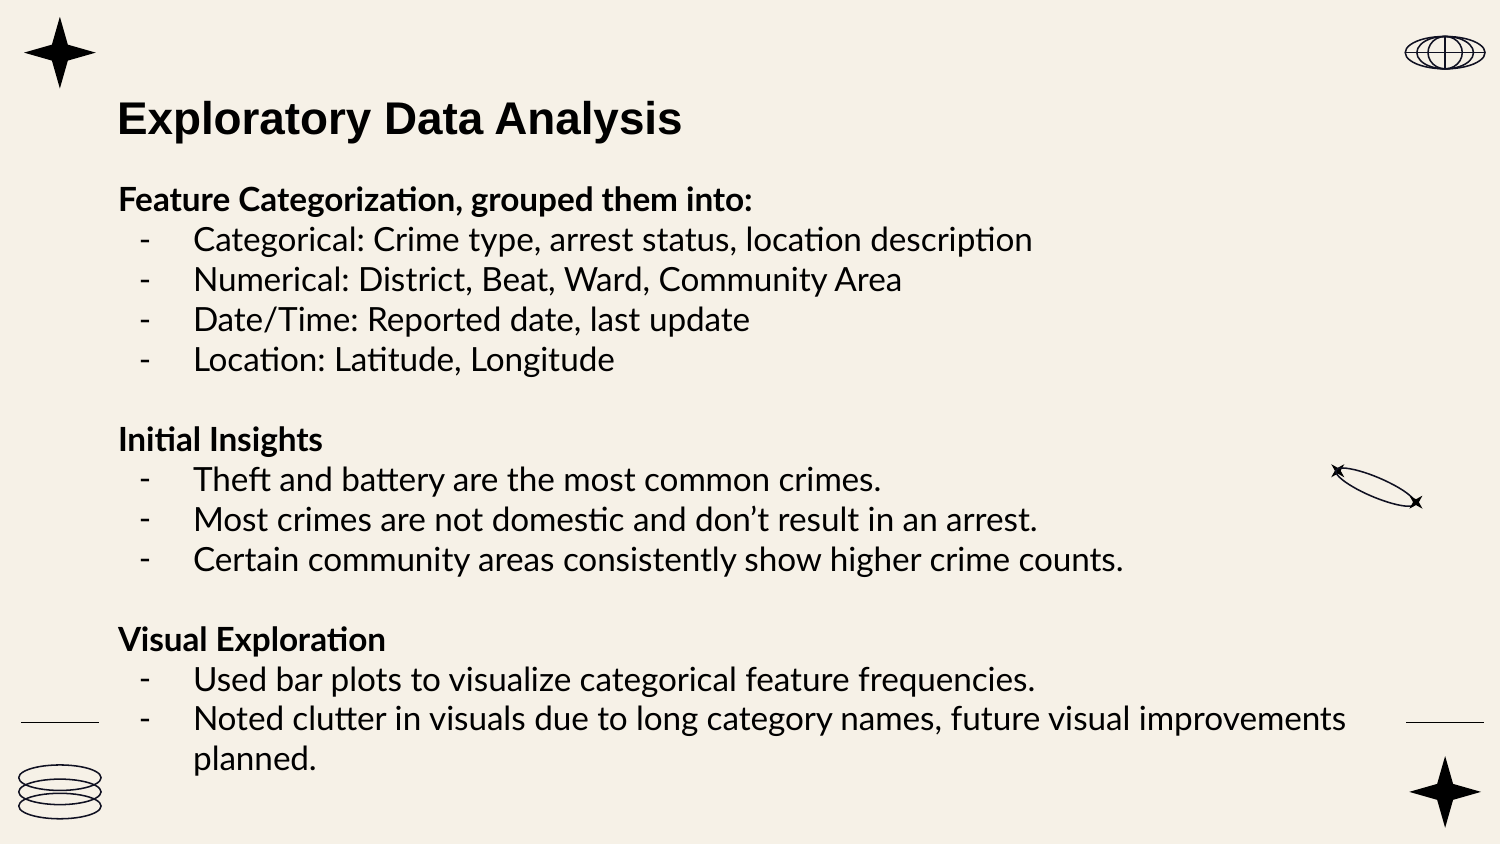

# Exploratory Data Analysis
Feature Categorization, grouped them into:
Categorical: Crime type, arrest status, location description
Numerical: District, Beat, Ward, Community Area
Date/Time: Reported date, last update
Location: Latitude, Longitude

Initial Insights
Theft and battery are the most common crimes.
Most crimes are not domestic and don’t result in an arrest.
Certain community areas consistently show higher crime counts.

Visual Exploration
Used bar plots to visualize categorical feature frequencies.
Noted clutter in visuals due to long category names, future visual improvements planned.